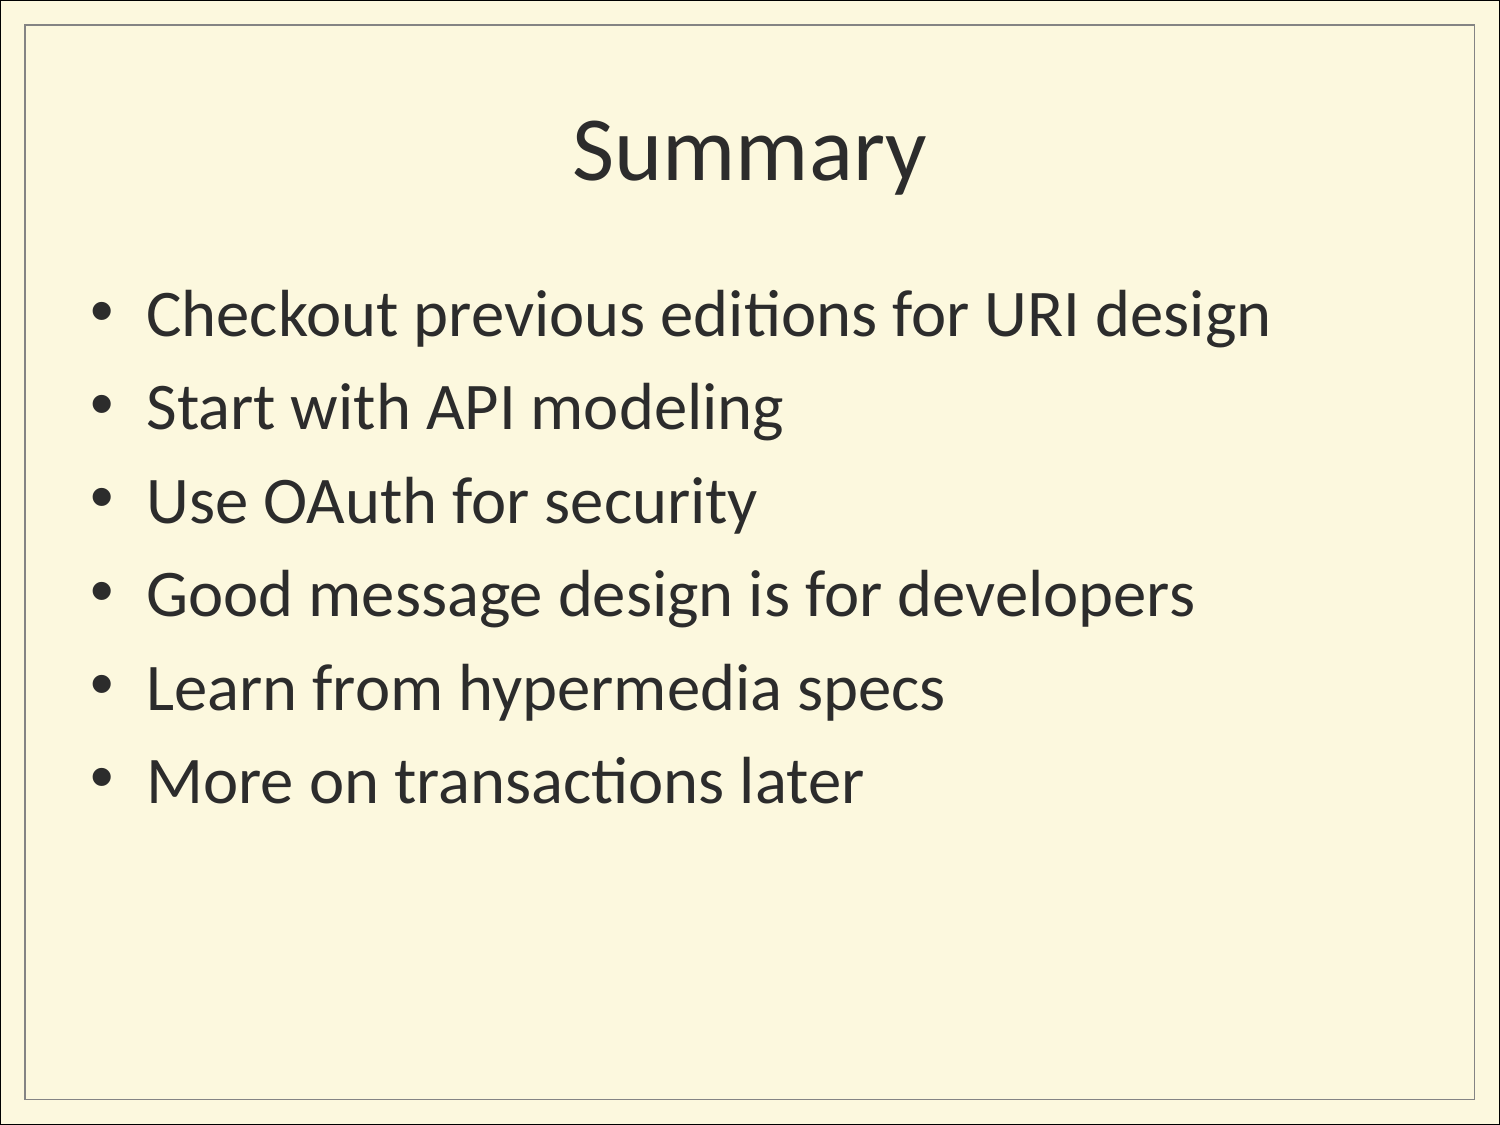

# Summary
Checkout previous editions for URI design
Start with API modeling
Use OAuth for security
Good message design is for developers
Learn from hypermedia specs
More on transactions later